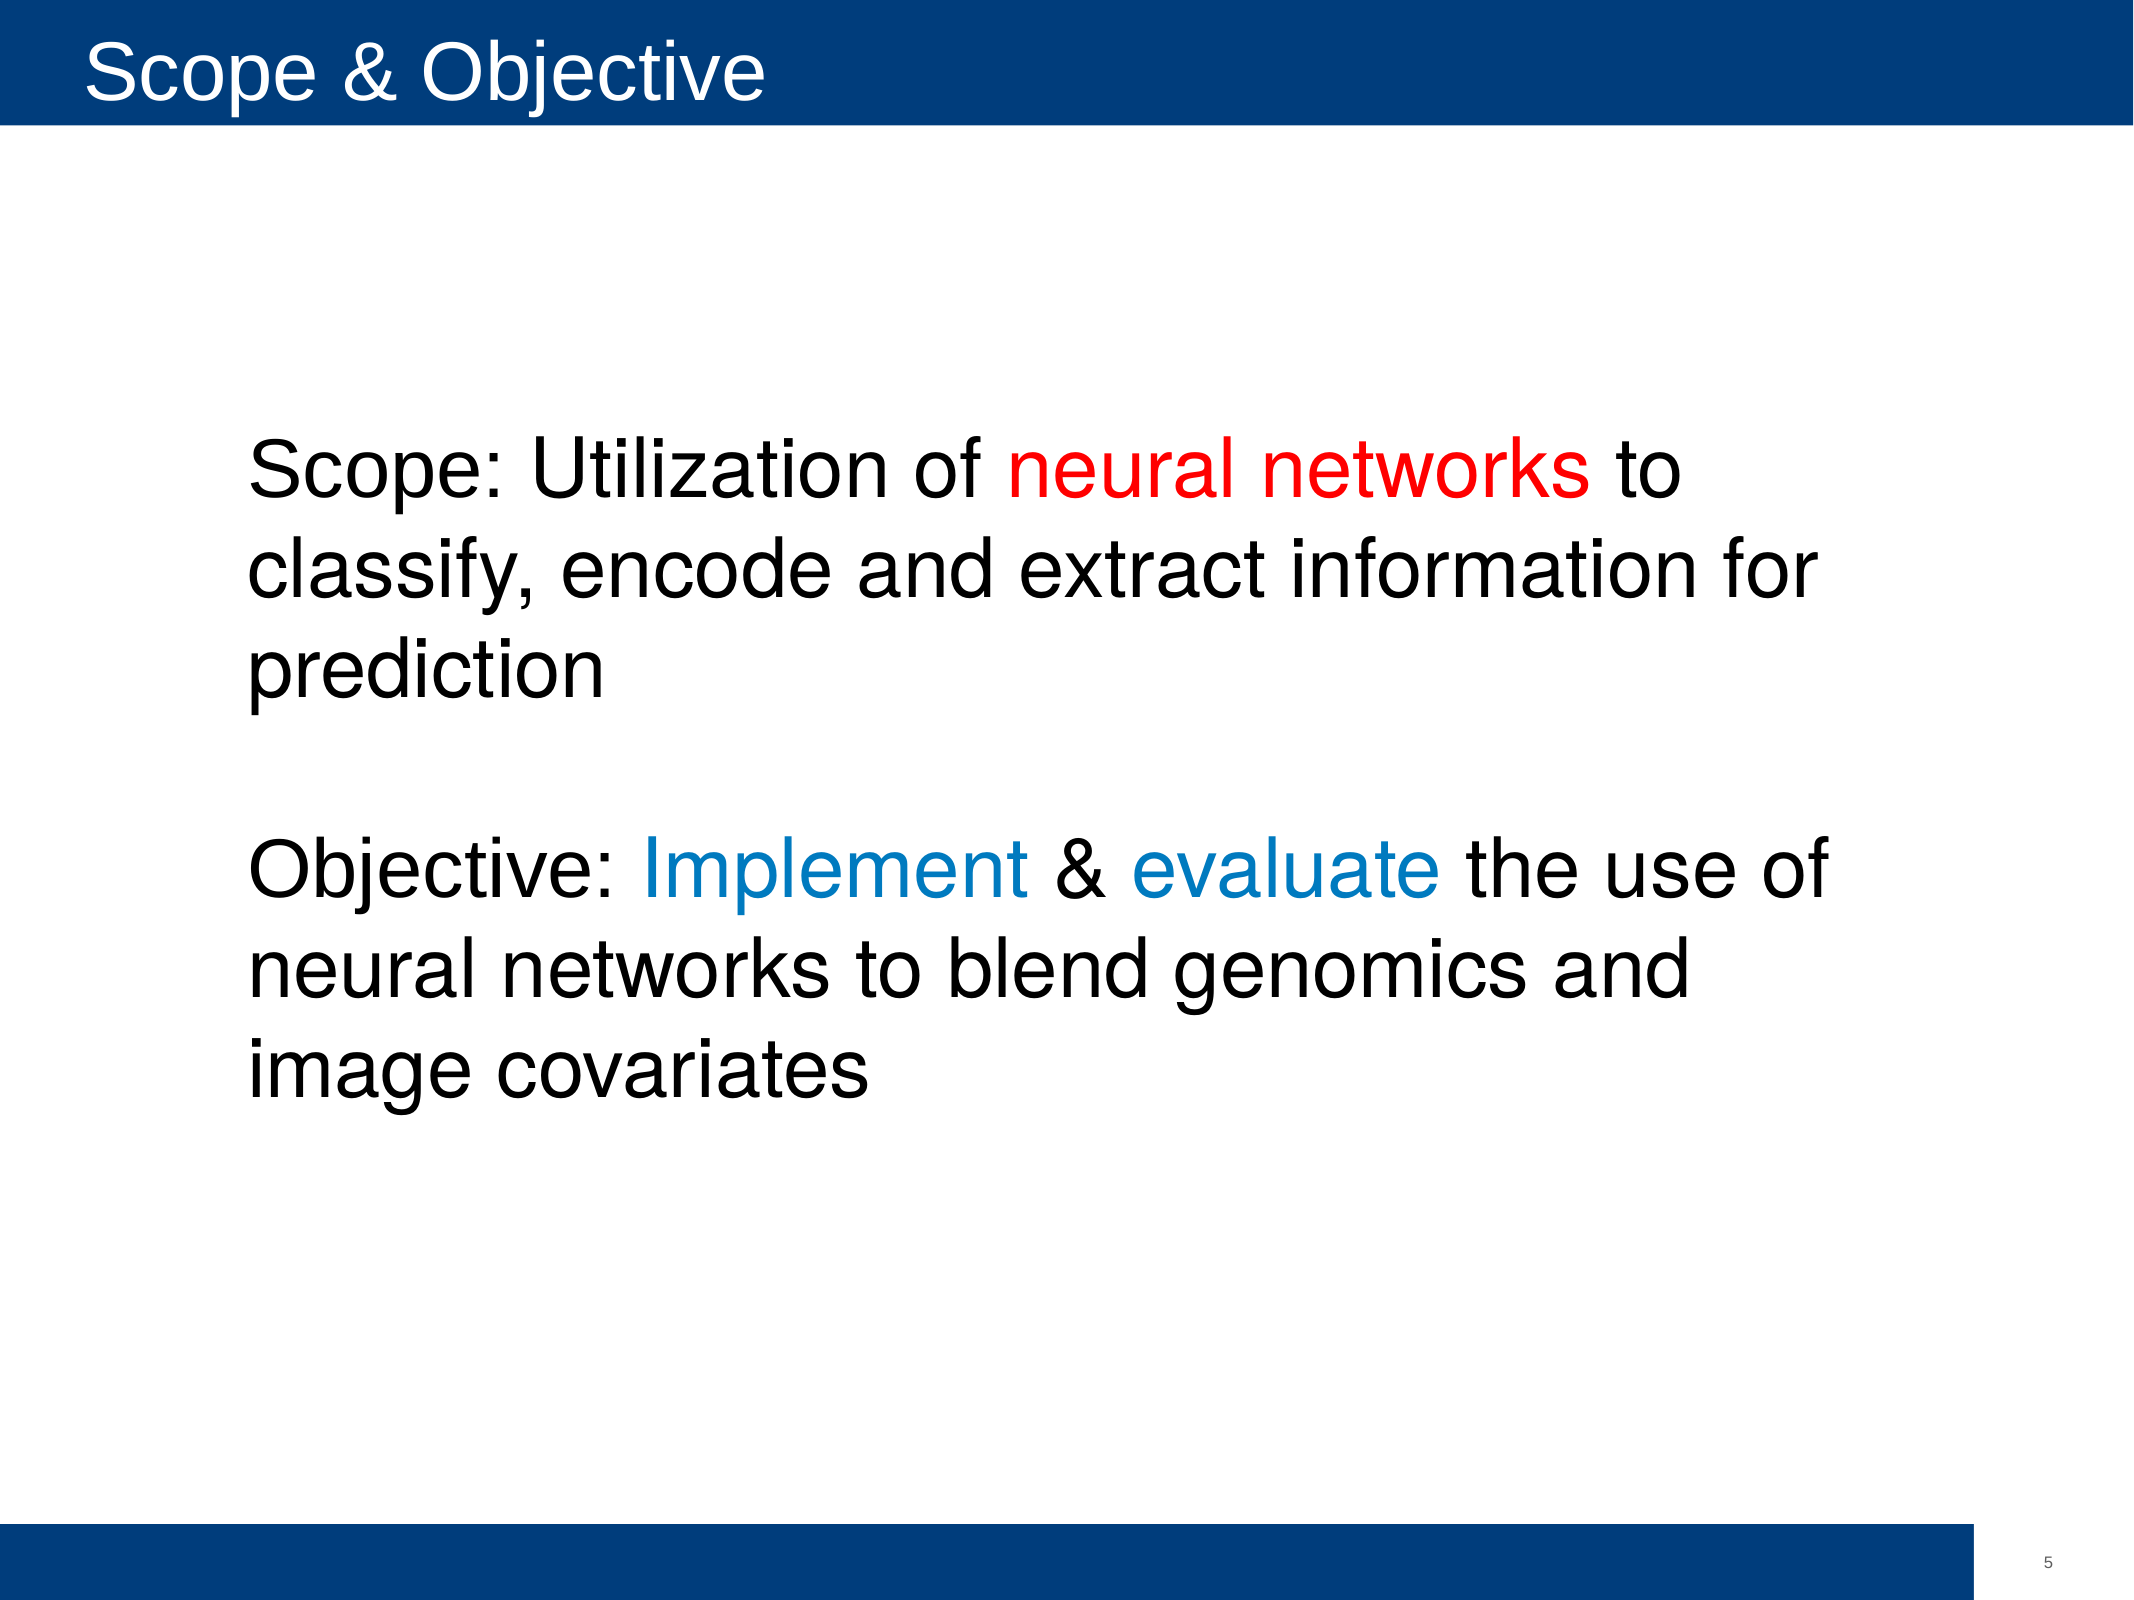

# Scope & Objective
Scope: Utilization of neural networks to classify, encode and extract information for prediction

Objective: Implement & evaluate the use of neural networks to blend genomics and image covariates

5